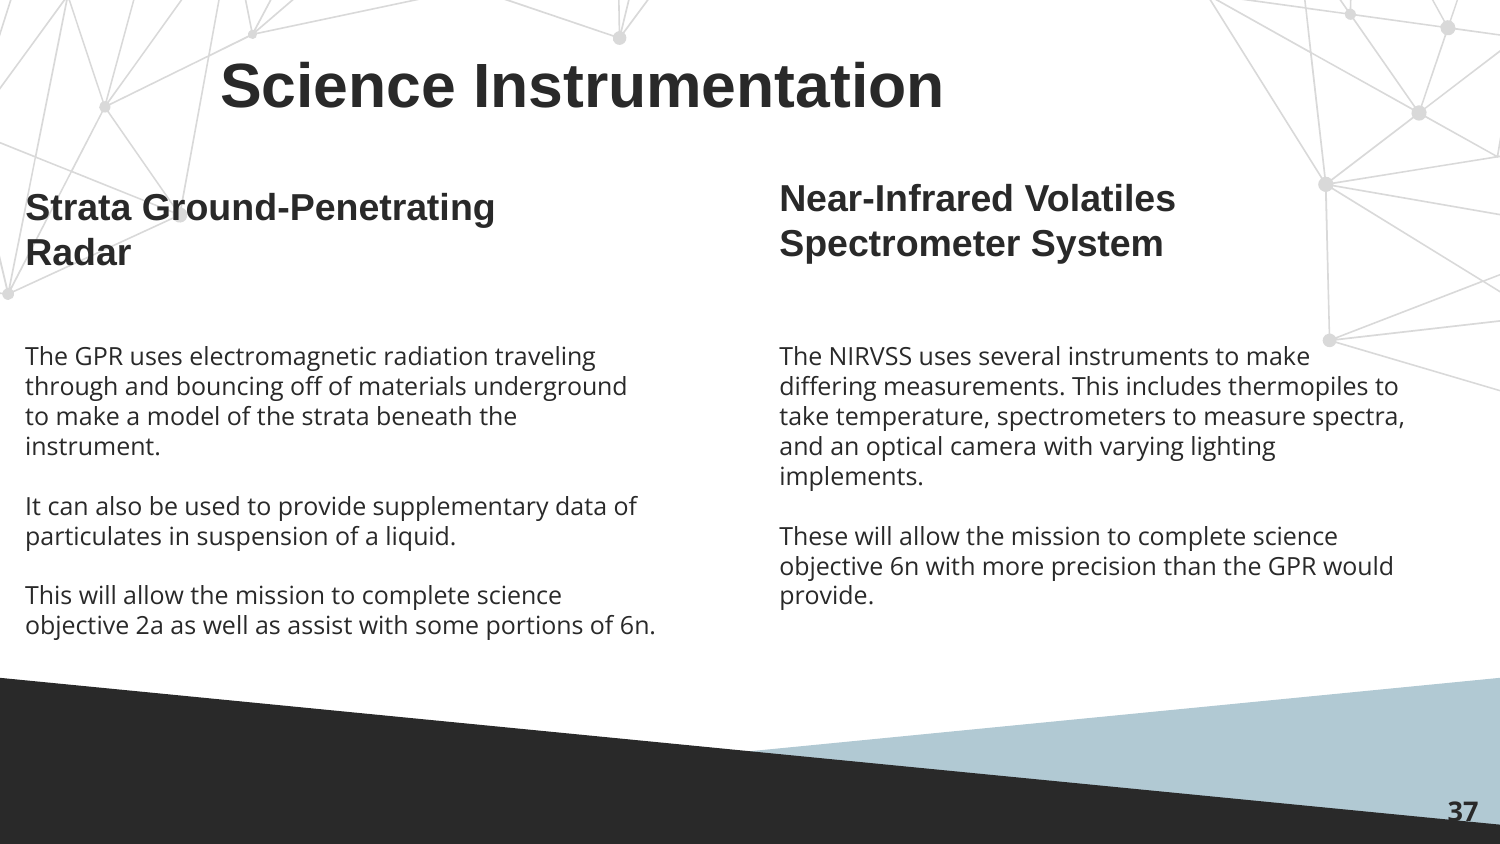

Science Instrumentation
Near-Infrared Volatiles Spectrometer System
Strata Ground-Penetrating Radar
The GPR uses electromagnetic radiation traveling through and bouncing off of materials underground to make a model of the strata beneath the instrument.

It can also be used to provide supplementary data of particulates in suspension of a liquid.

This will allow the mission to complete science objective 2a as well as assist with some portions of 6n.
The NIRVSS uses several instruments to make differing measurements. This includes thermopiles to take temperature, spectrometers to measure spectra, and an optical camera with varying lighting implements.

These will allow the mission to complete science objective 6n with more precision than the GPR would provide.
37